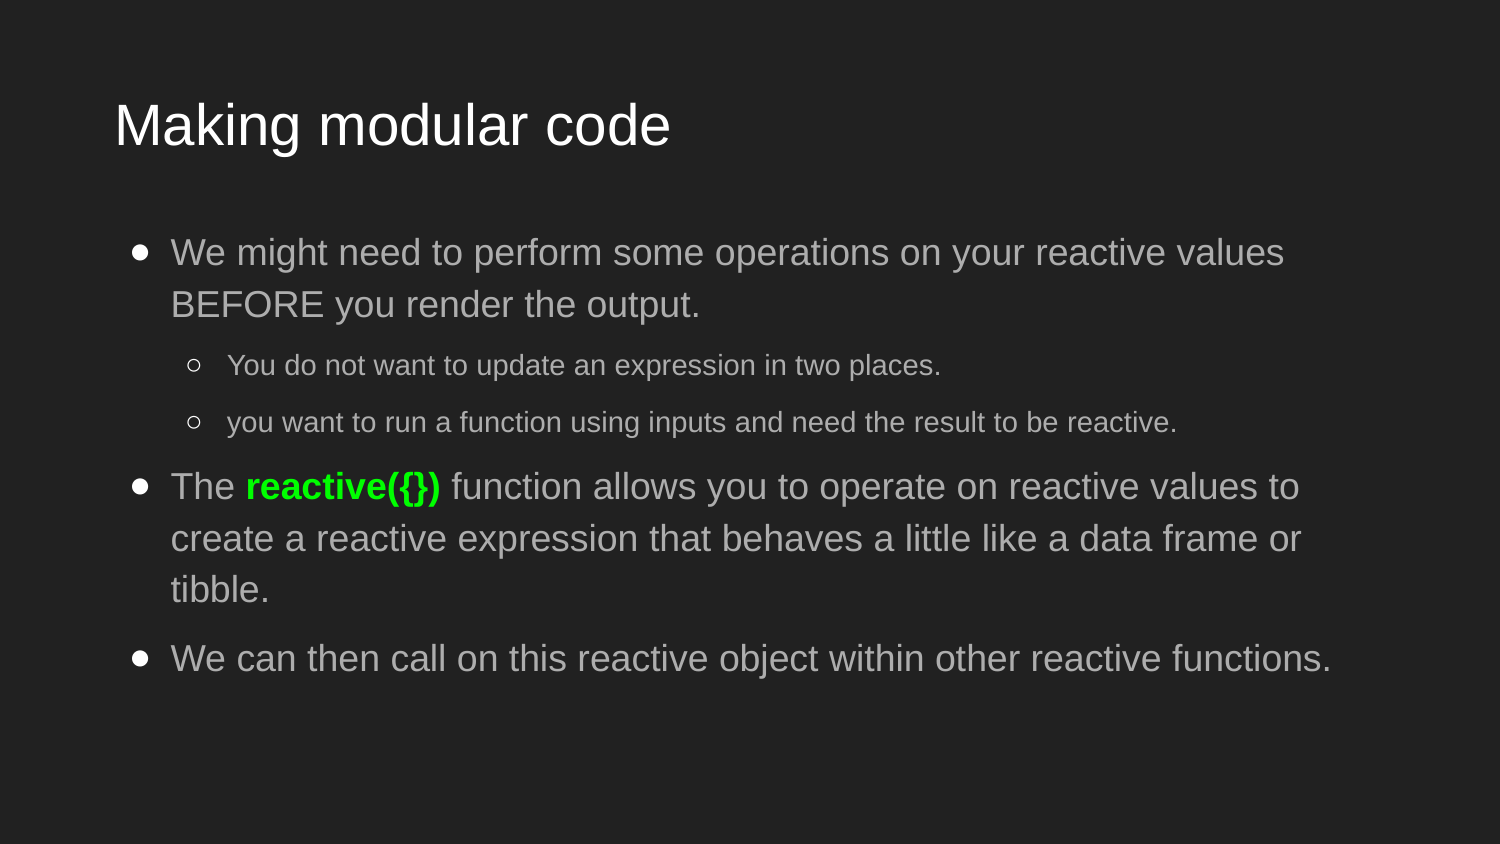

# Making modular code
We might need to perform some operations on your reactive values BEFORE you render the output.
You do not want to update an expression in two places.
you want to run a function using inputs and need the result to be reactive.
The reactive({}) function allows you to operate on reactive values to create a reactive expression that behaves a little like a data frame or tibble.
We can then call on this reactive object within other reactive functions.